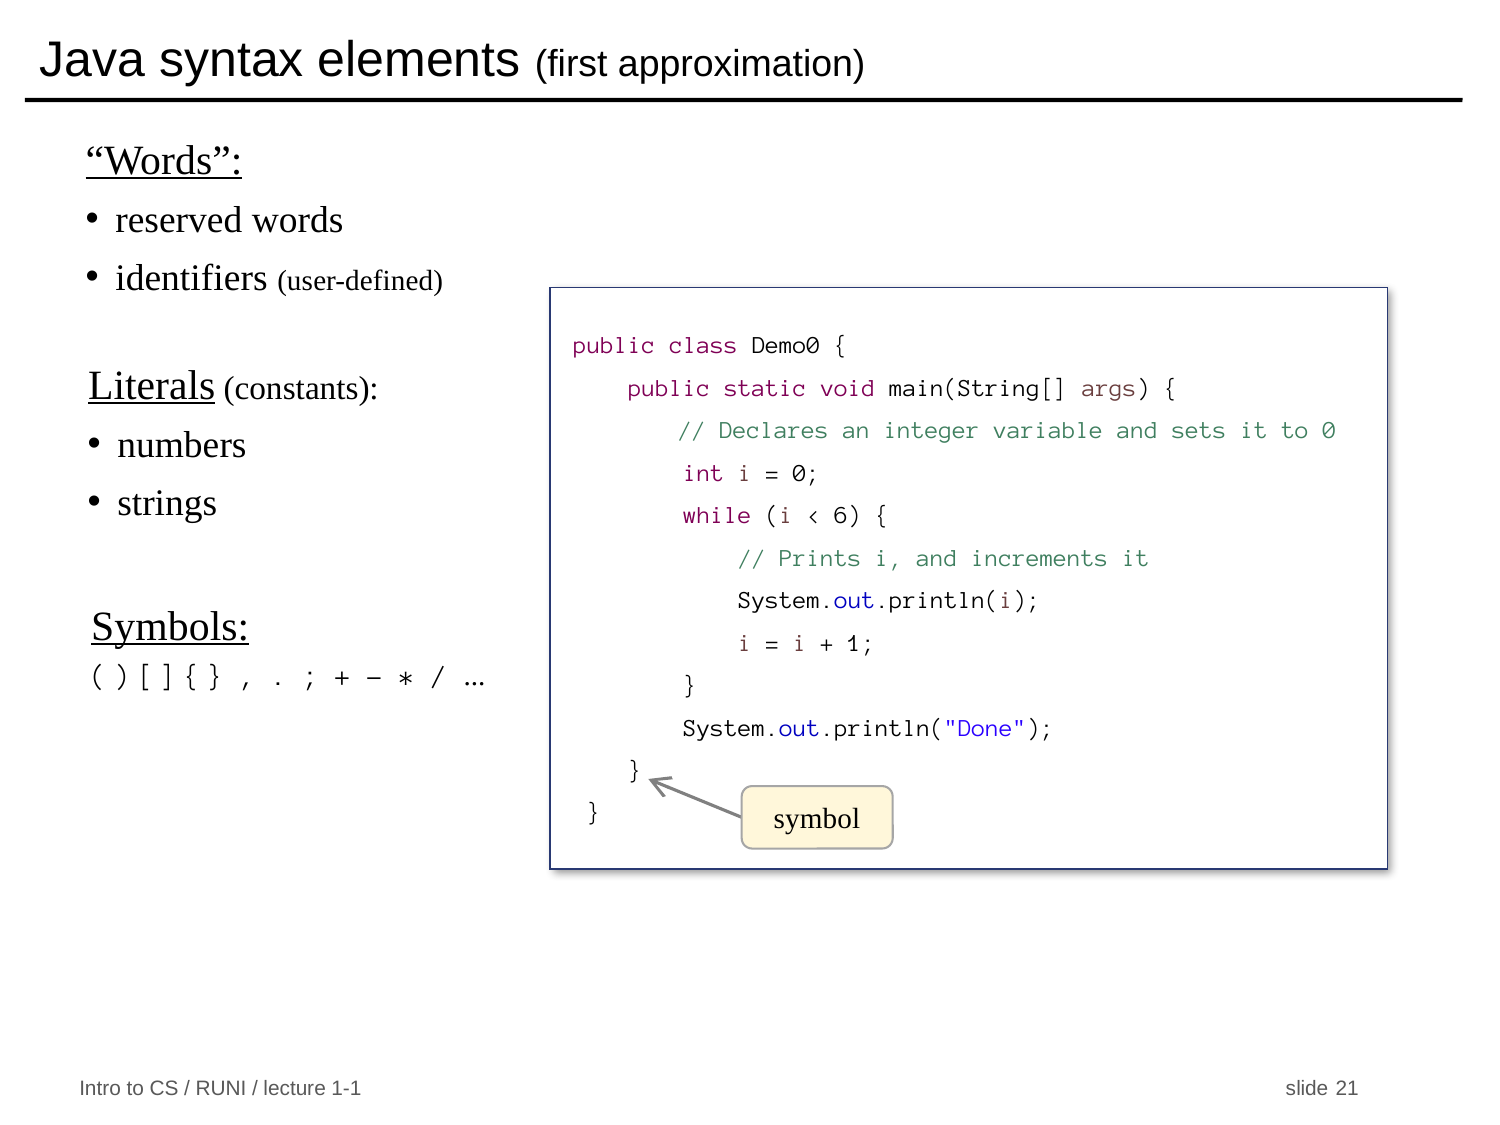

# Java syntax elements (first approximation)
“Words”:
reserved words
identifiers (user-defined)
public class Demo0 {
    public static void main(String[] args) {
       // Declares an integer variable and sets it to 0
        int i = 0;
        while (i < 6) {
            // Prints i, and increments it
            System.out.println(i);
            i = i + 1;
        }
        System.out.println("Done");
    }
 }
Literals (constants):
numbers
strings
Symbols:
( ) [ ] { } , . ; + - * / ...
symbol